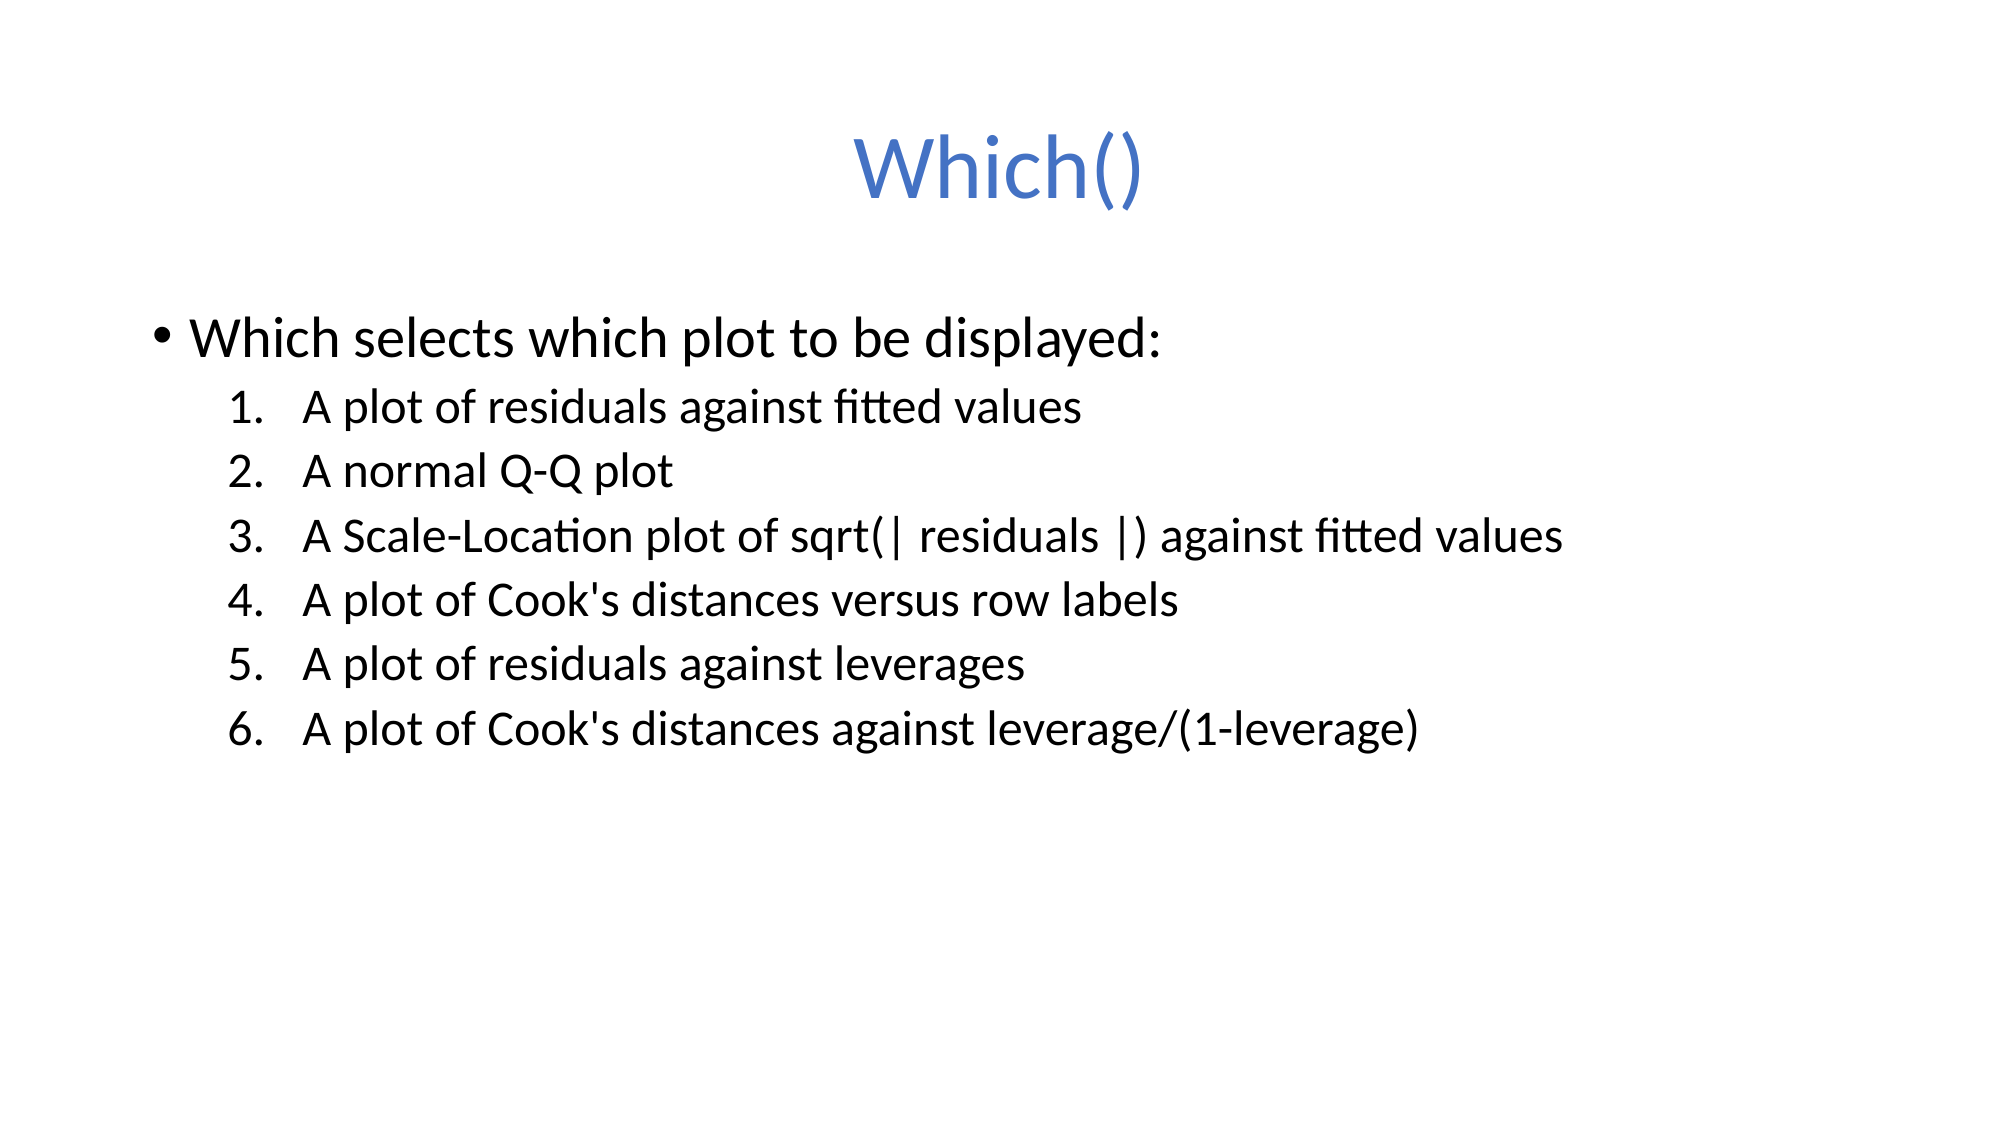

# Which()
Which selects which plot to be displayed:
A plot of residuals against fitted values
A normal Q-Q plot
A Scale-Location plot of sqrt(| residuals |) against fitted values
A plot of Cook's distances versus row labels
A plot of residuals against leverages
A plot of Cook's distances against leverage/(1-leverage)

56